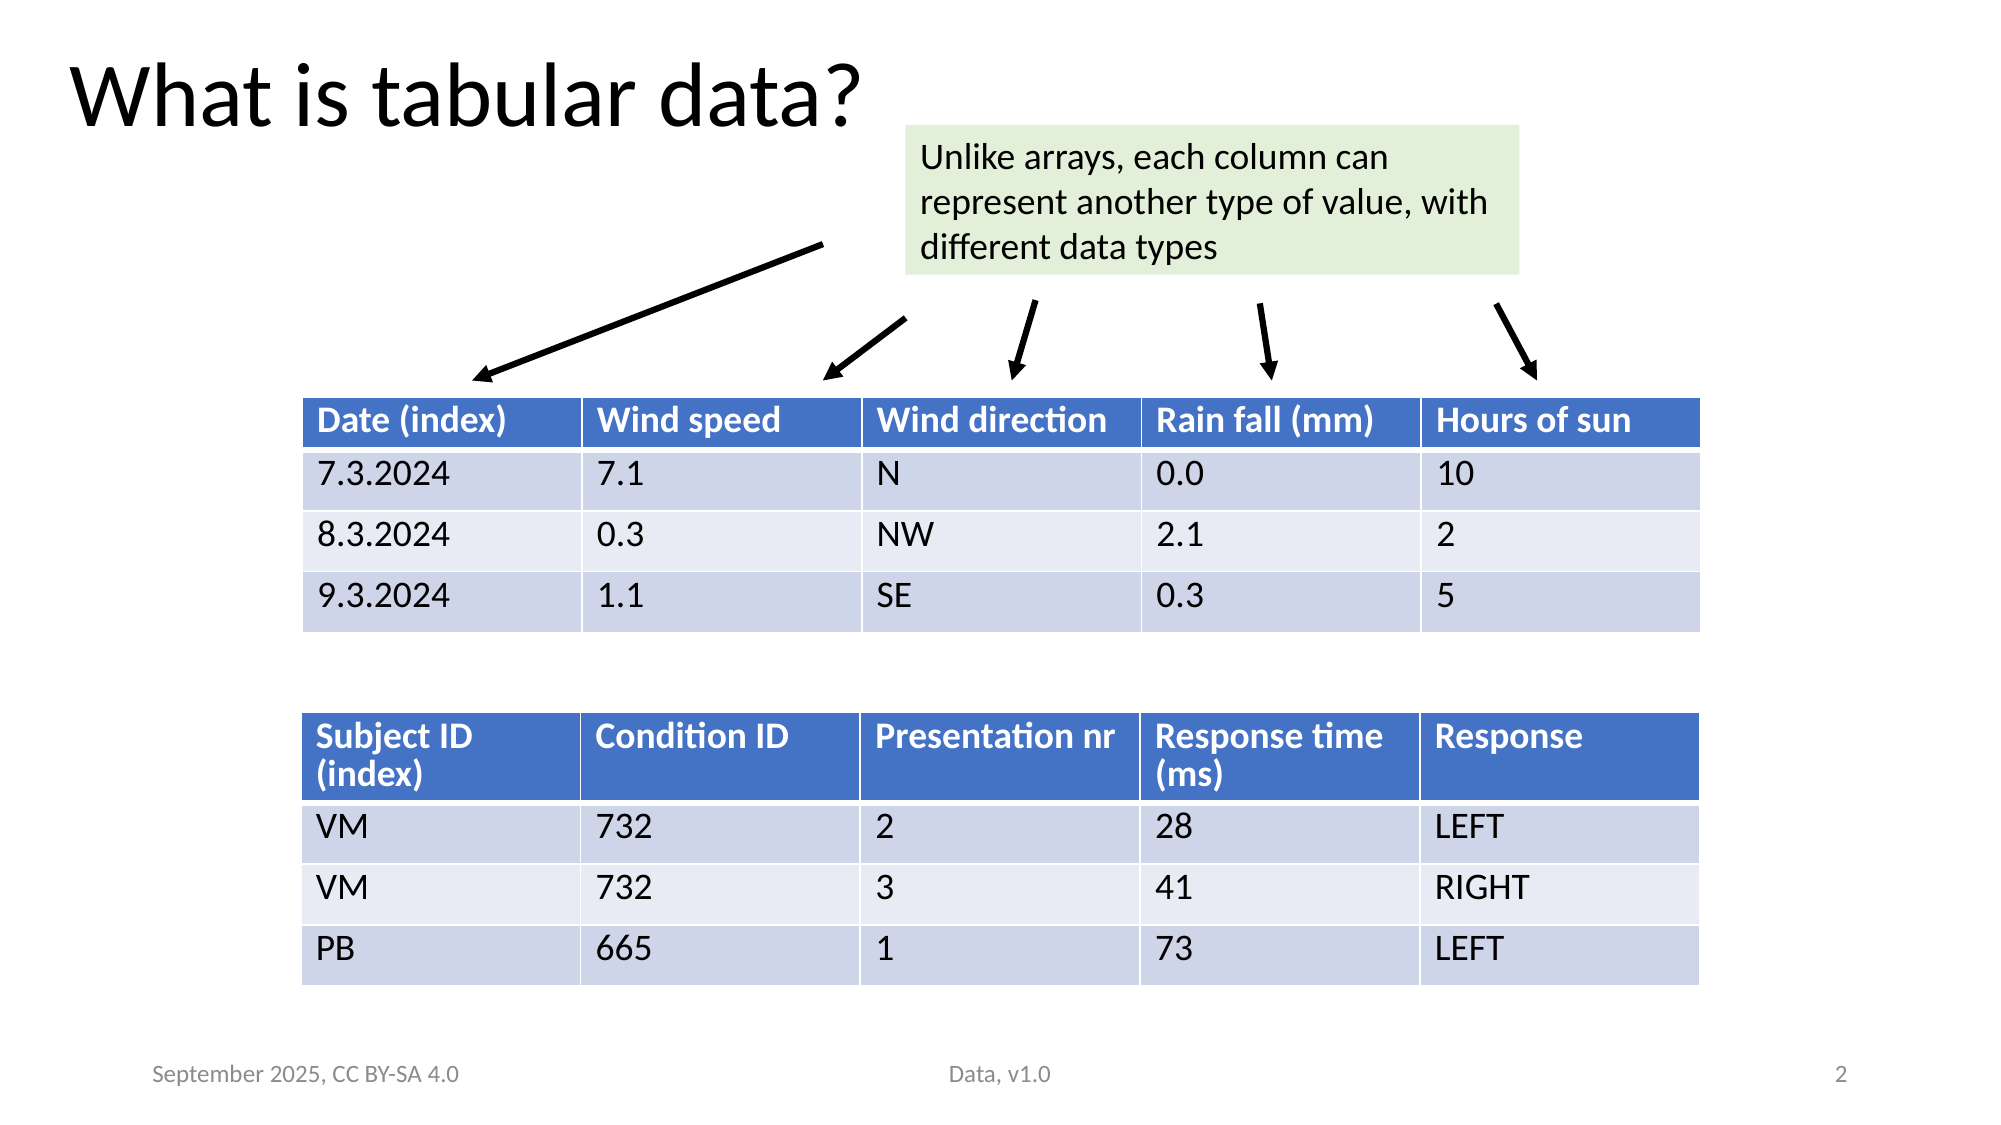

# What is tabular data?
Unlike arrays, each column can represent another type of value, with different data types
| Date (index) | Wind speed | Wind direction | Rain fall (mm) | Hours of sun |
| --- | --- | --- | --- | --- |
| 7.3.2024 | 7.1 | N | 0.0 | 10 |
| 8.3.2024 | 0.3 | NW | 2.1 | 2 |
| 9.3.2024 | 1.1 | SE | 0.3 | 5 |
| Subject ID (index) | Condition ID | Presentation nr | Response time (ms) | Response |
| --- | --- | --- | --- | --- |
| VM | 732 | 2 | 28 | LEFT |
| VM | 732 | 3 | 41 | RIGHT |
| PB | 665 | 1 | 73 | LEFT |
September 2025, CC BY-SA 4.0
Data, v1.0
2